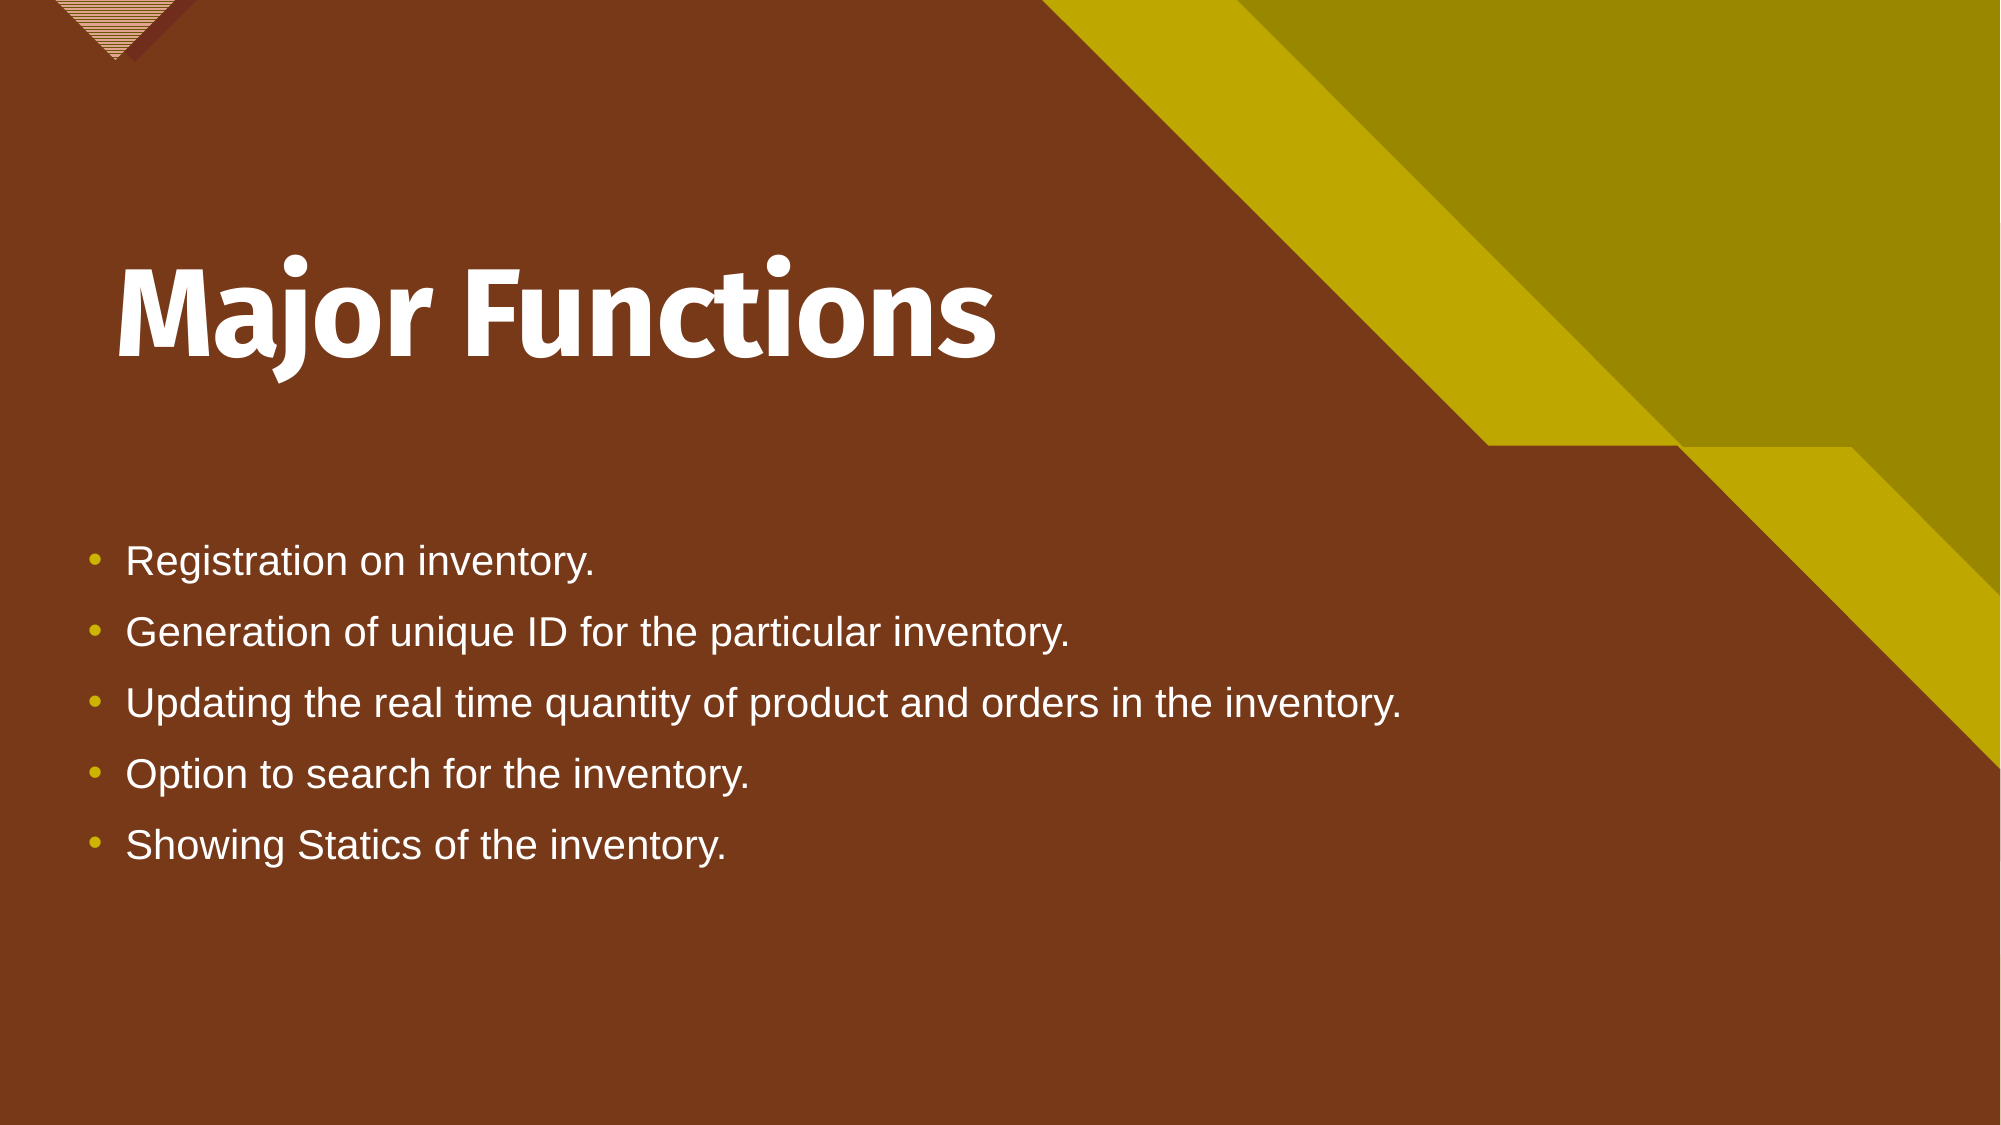

# Major Functions
Registration on inventory.
Generation of unique ID for the particular inventory.
Updating the real time quantity of product and orders in the inventory.
Option to search for the inventory.
Showing Statics of the inventory.